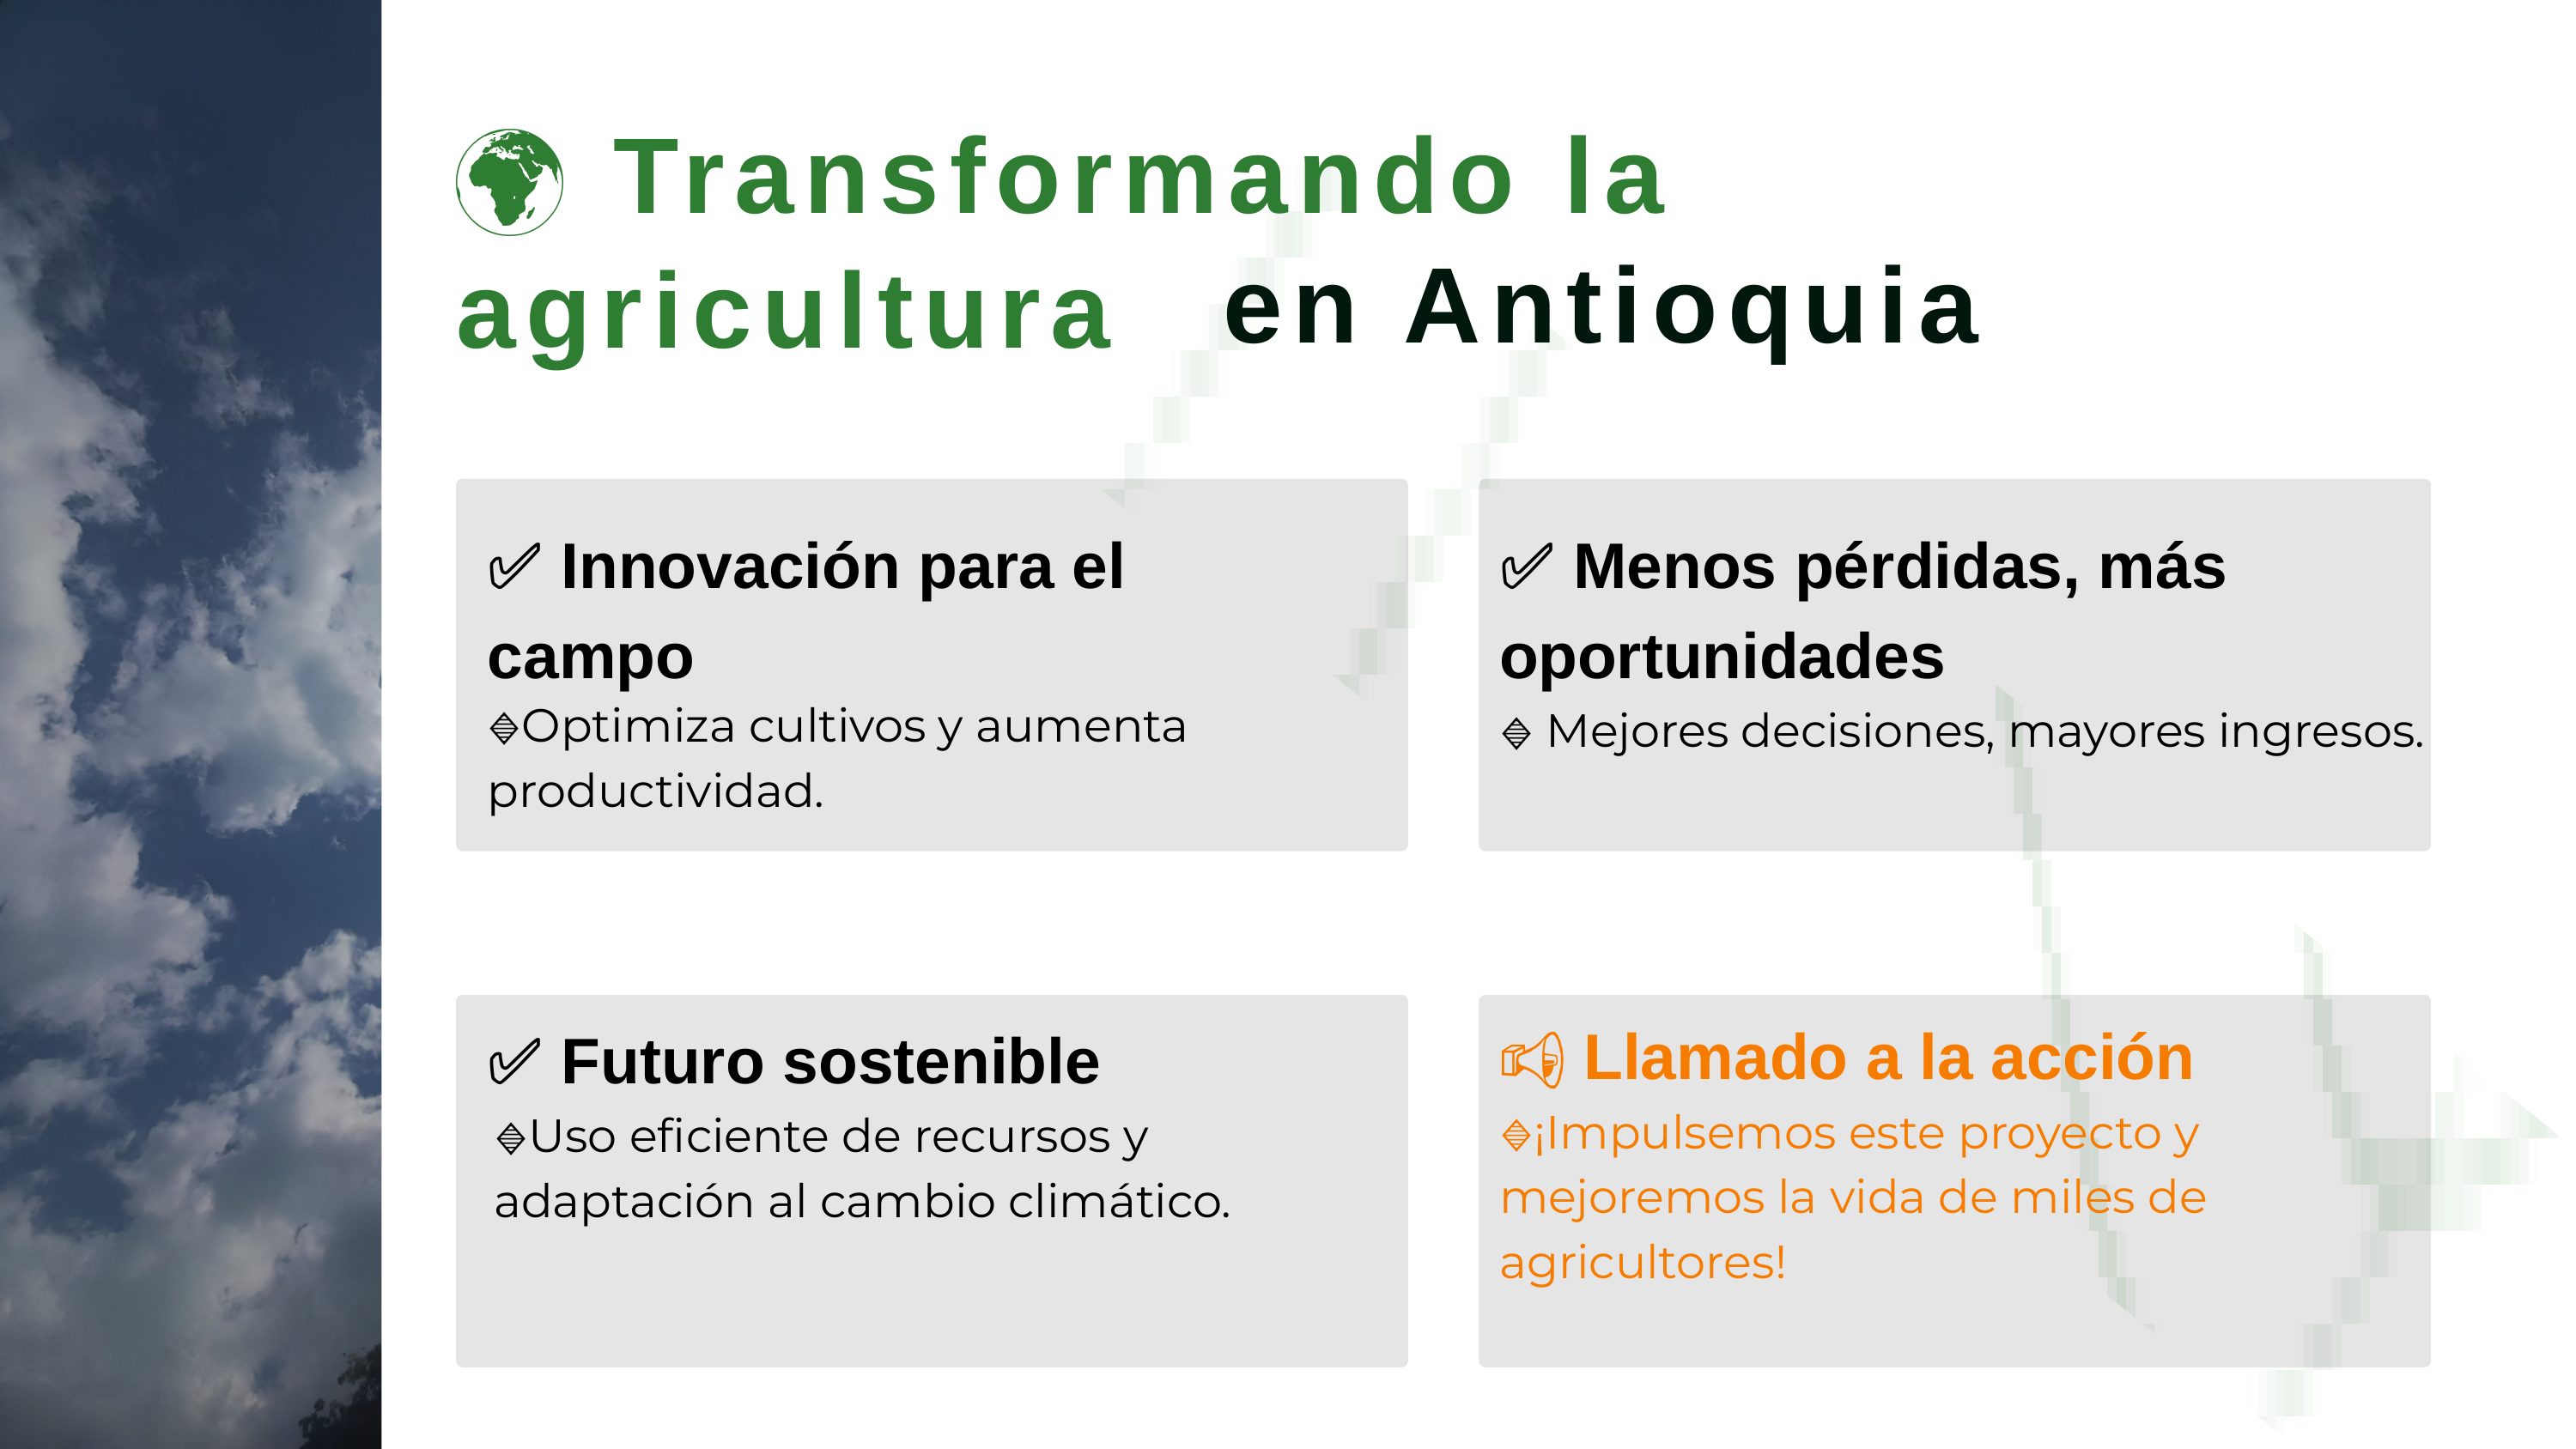

🌍 Transformando la agricultura
en Antioquia

✅ Innovación para el campo
✅ Menos pérdidas, más oportunidades
🔹Optimiza cultivos y aumenta productividad.

🔹 Mejores decisiones, mayores ingresos.

📢 Llamado a la acción
✅ Futuro sostenible
🔹¡Impulsemos este proyecto y mejoremos la vida de miles de agricultores!
🔹Uso eficiente de recursos y adaptación al cambio climático.